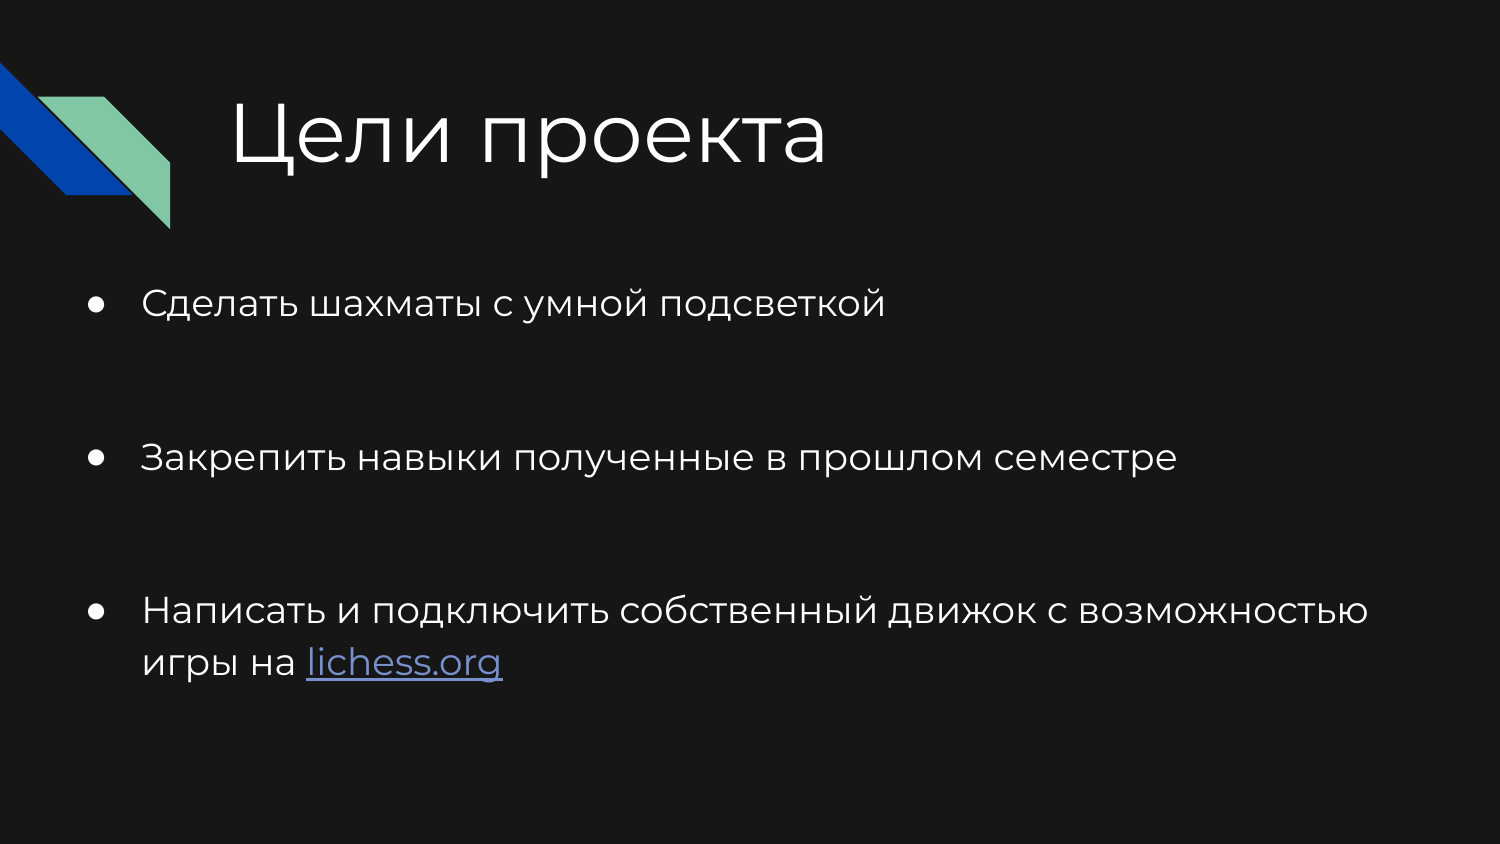

# Цели проекта
Сделать шахматы с умной подсветкой

Закрепить навыки полученные в прошлом семестре

Написать и подключить собственный движок с возможностью игры на lichess.org